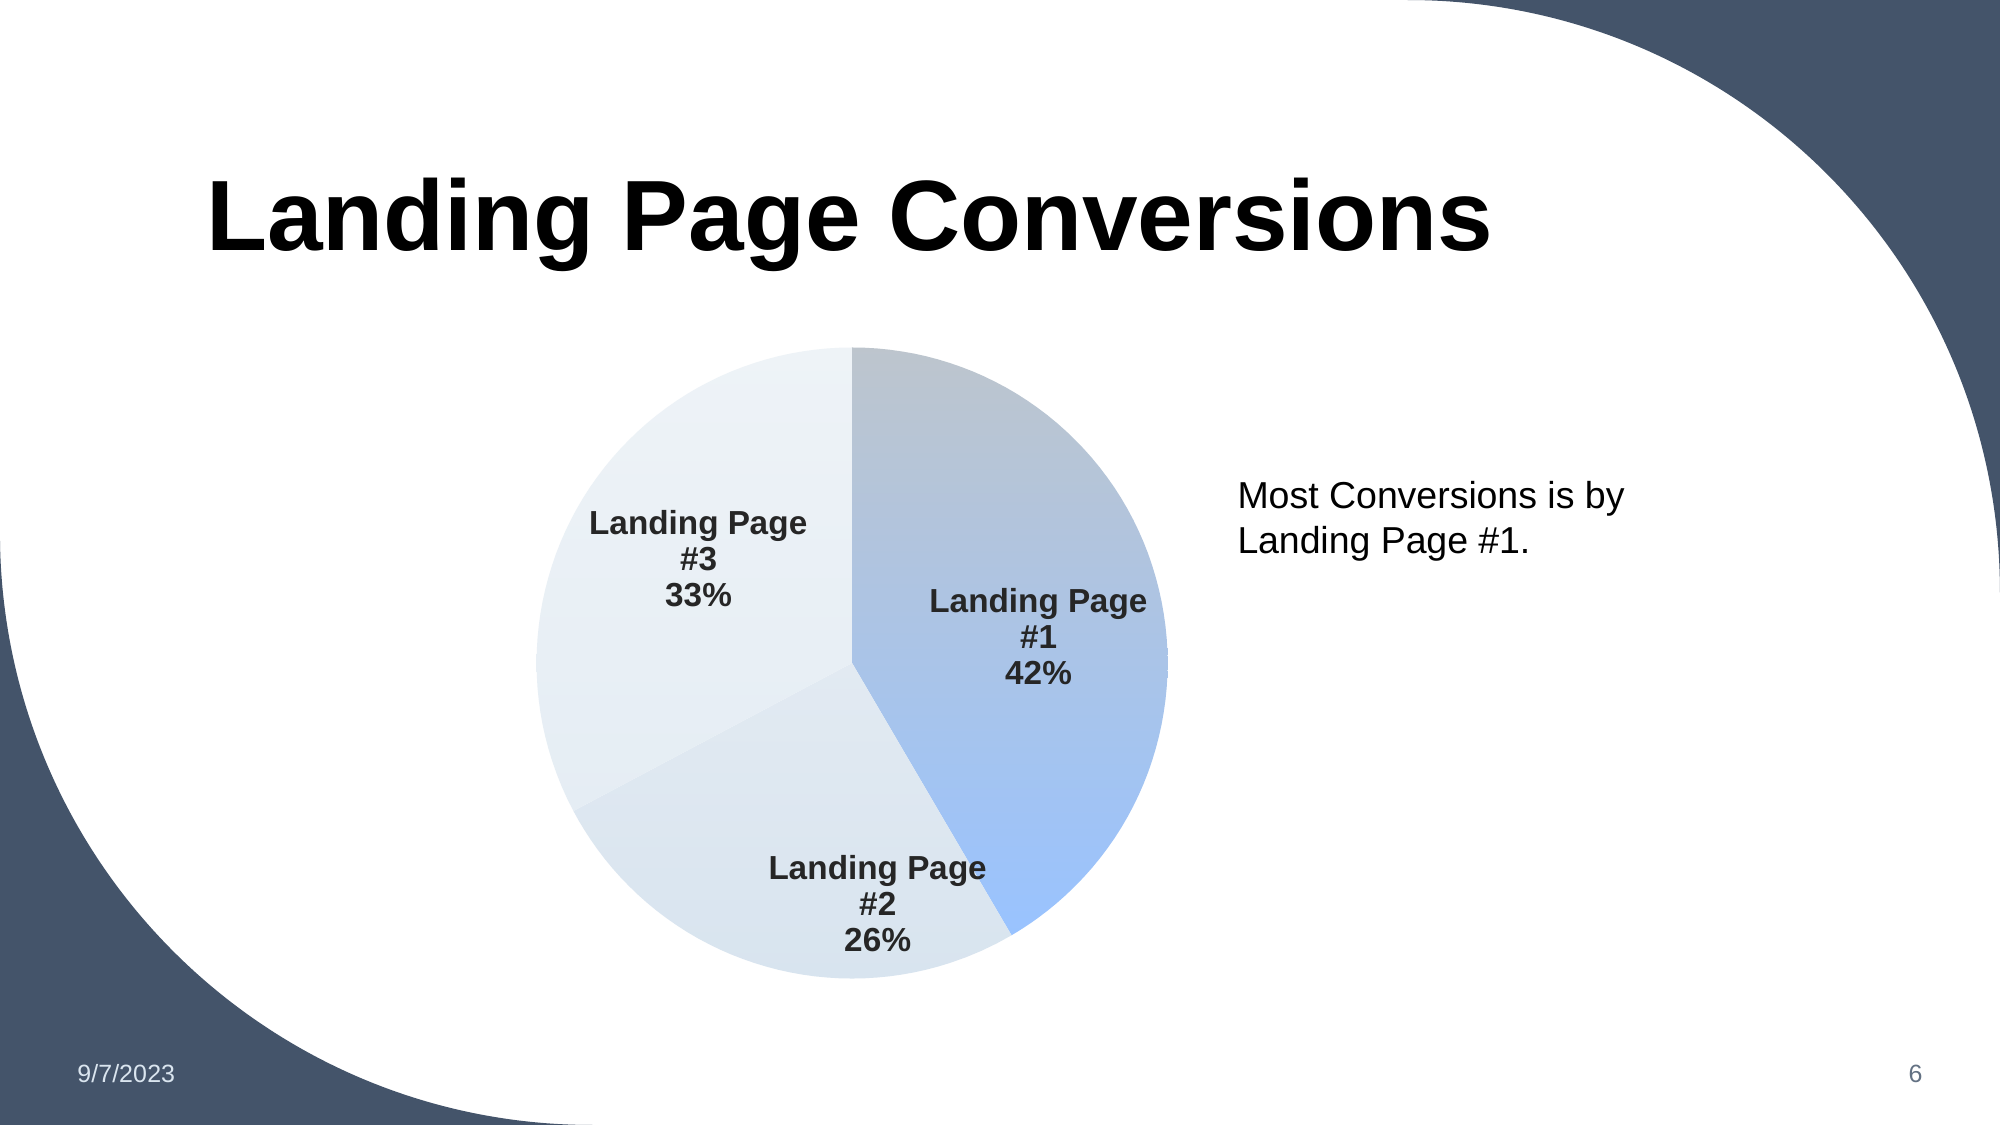

# Landing Page Conversions

### Chart

| Category | Total |
|---|---|
| Landing Page #1 | 520.0 |
| Landing Page #2 | 321.0 |
| Landing Page #3 | 410.0 |
Most Conversions is by Landing Page #1.
9/7/2023
6